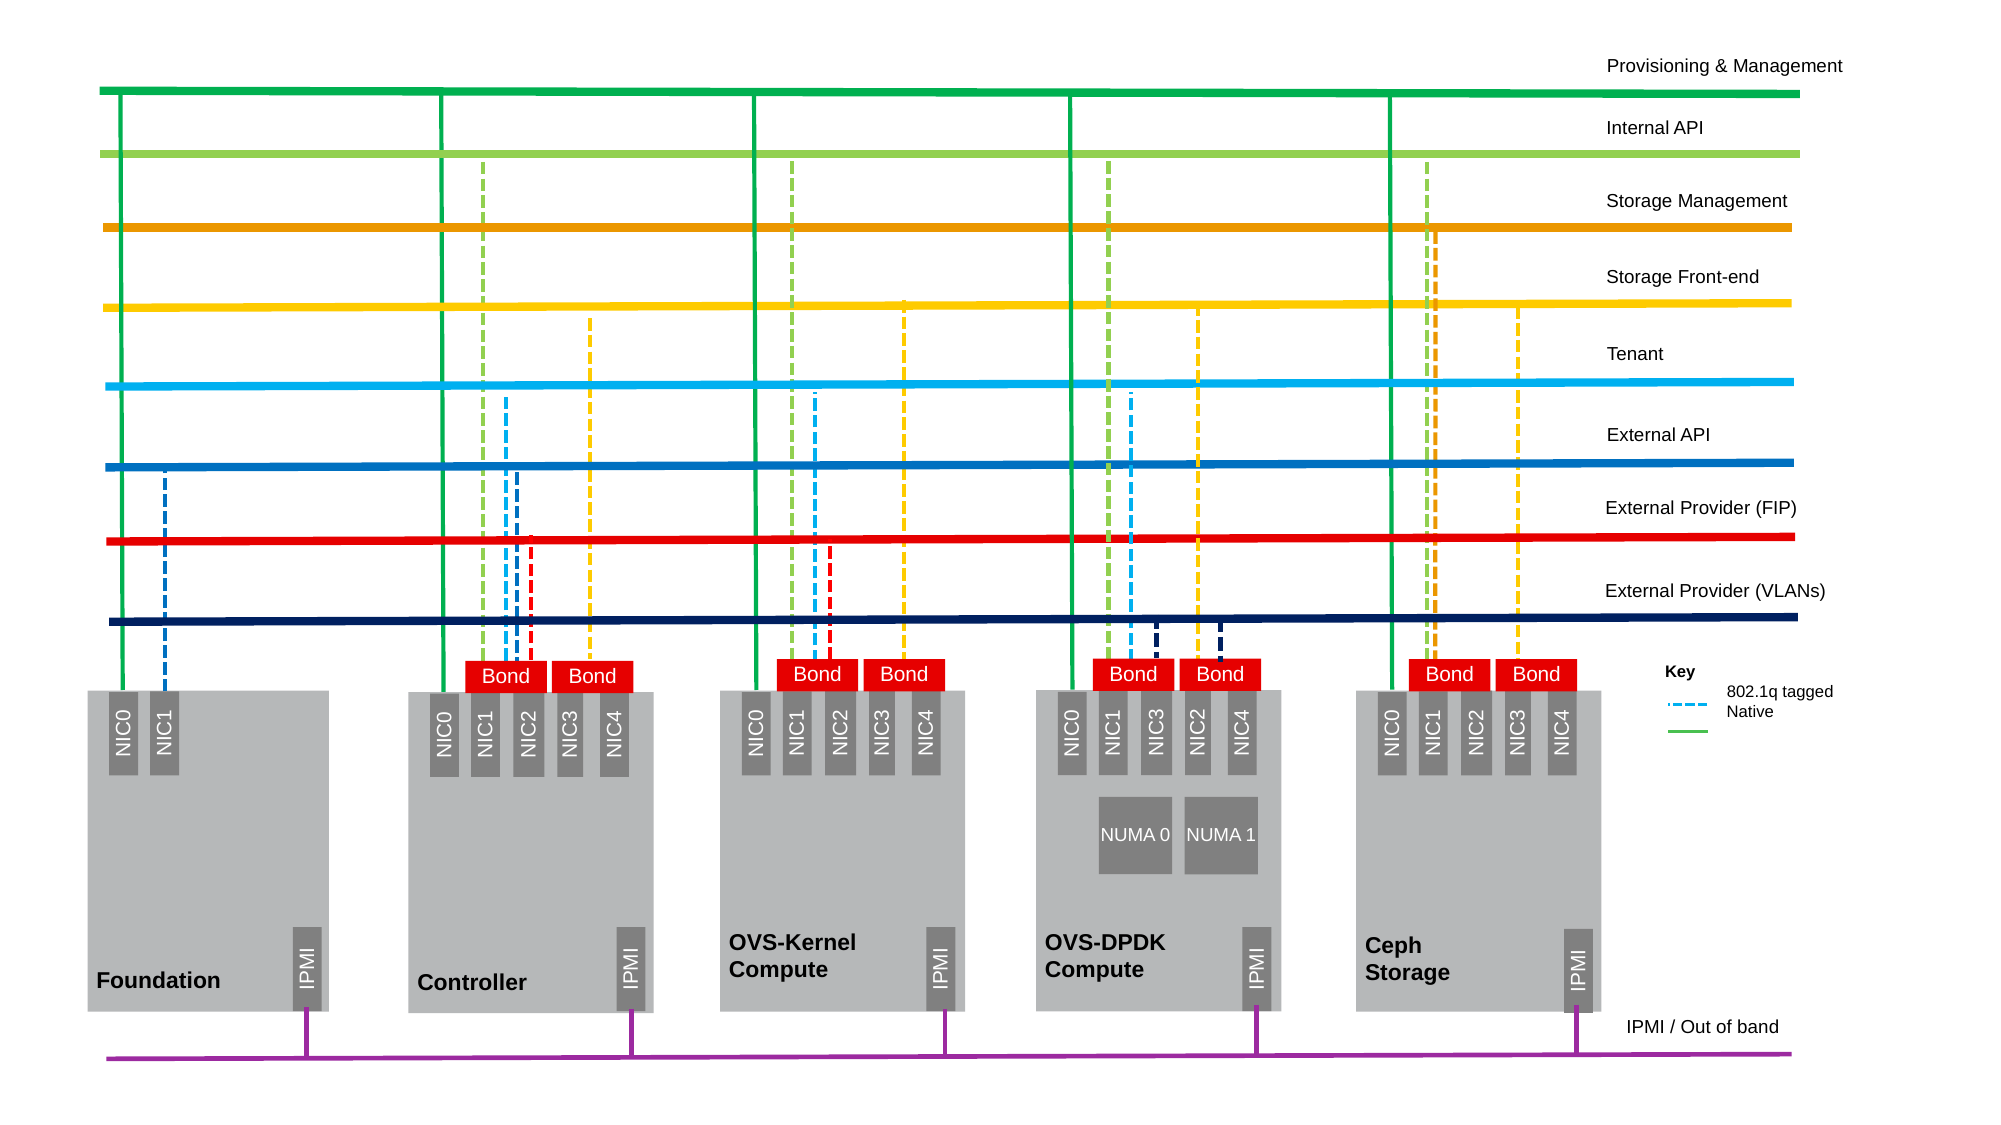

Provisioning & Management
Internal API
Storage Management
Storage Front-end
Tenant
External API
External Provider (FIP)
External Provider (VLANs)
Bond
Bond
Bond
Bond
Bond
Bond
Key
             802.1q tagged
             Native

Bond
Bond
NIC3
NIC2
NIC2
NIC4
NIC1
NIC4
NIC4
NIC0
NIC1
NIC1
NIC1
NIC2
NIC0
NIC0
NIC0
NIC2
NIC3
NIC3
NIC4
NIC1
NIC0
NIC3

NUMA 0
NUMA 1
OVS-DPDK
Compute
OVS-Kernel
Compute
Ceph
Storage
IPMI
IPMI
IPMI
IPMI
IPMI
Foundation
Controller
IPMI / Out of band